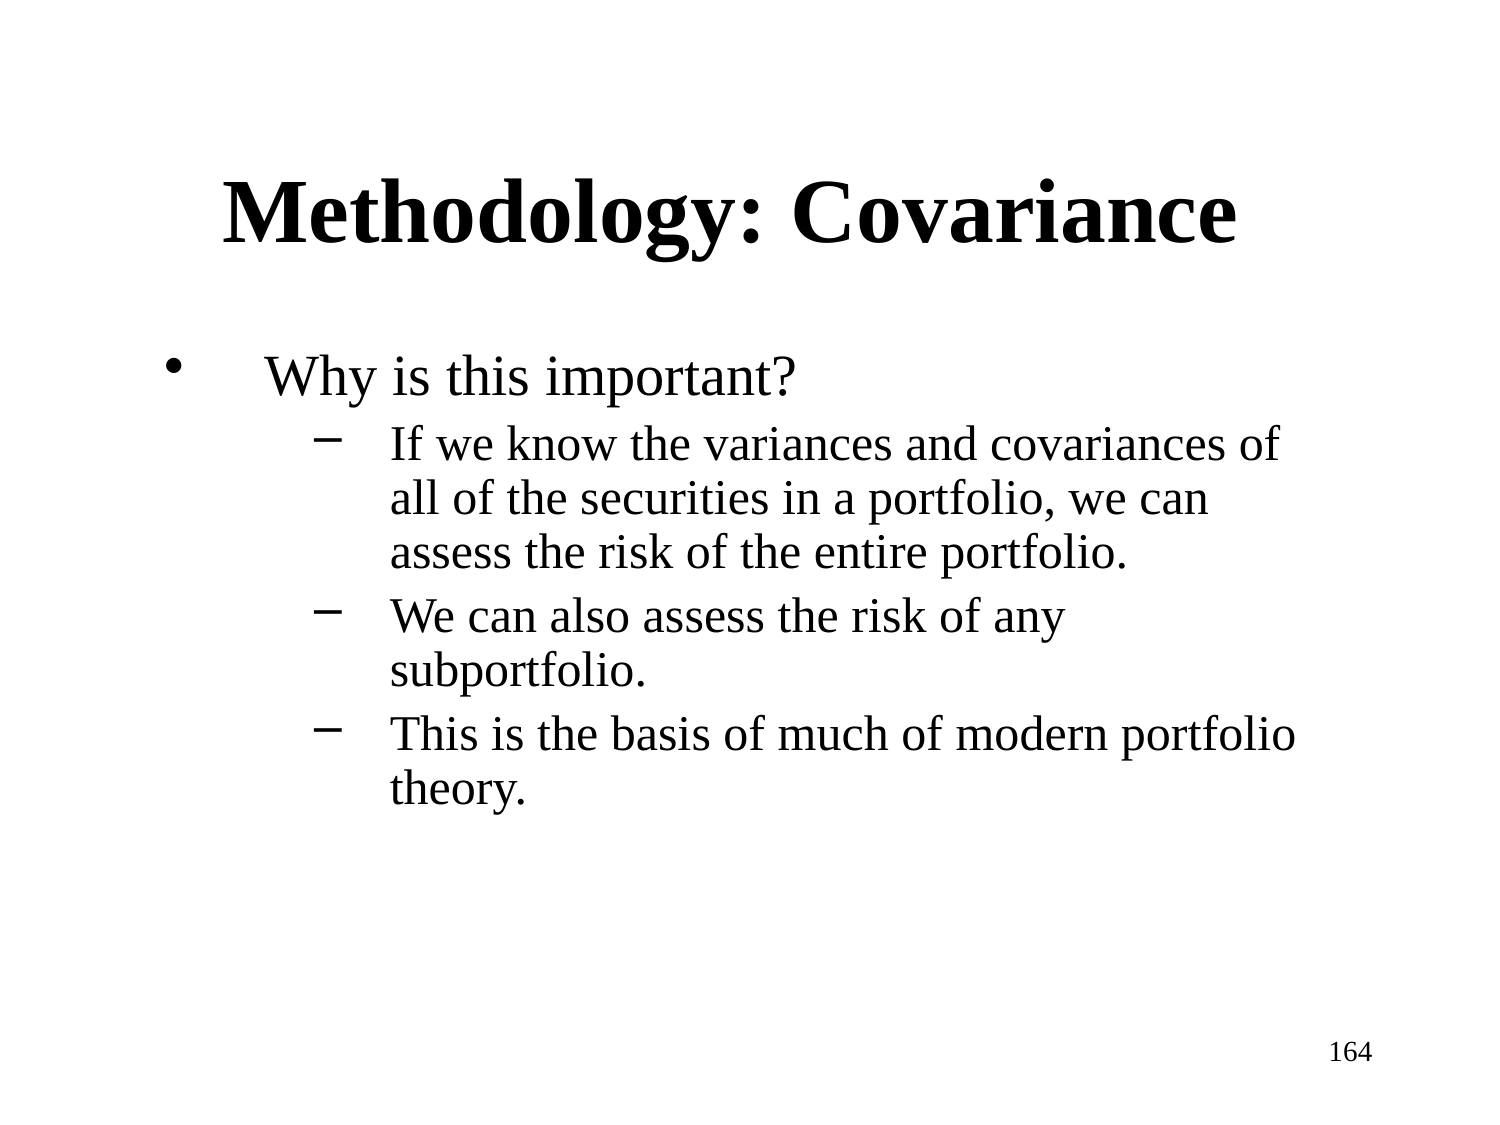

# Methodology: Covariance
Why is this important?
If we know the variances and covariances of all of the securities in a portfolio, we can assess the risk of the entire portfolio.
We can also assess the risk of any subportfolio.
This is the basis of much of modern portfolio theory.
164